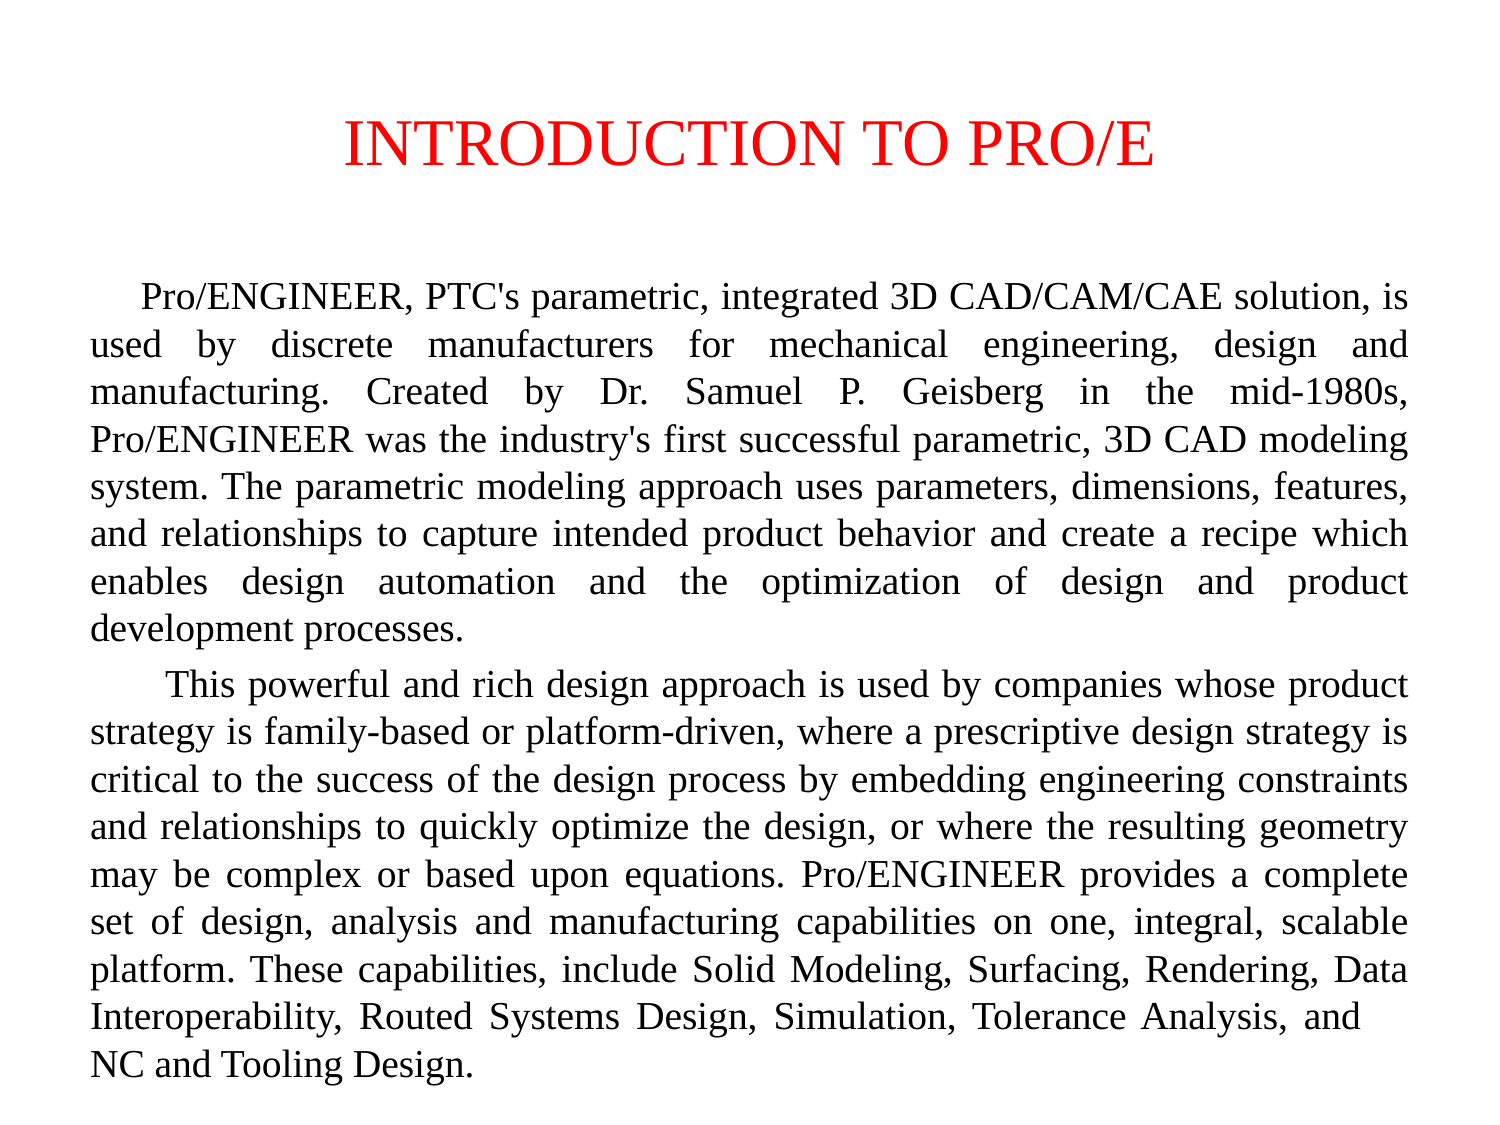

# INTRODUCTION TO PRO/E
      Pro/ENGINEER, PTC's parametric, integrated 3D CAD/CAM/CAE solution, is used by discrete manufacturers for mechanical engineering, design and manufacturing. Created by Dr. Samuel P. Geisberg in the mid-1980s, Pro/ENGINEER was the industry's first successful parametric, 3D CAD modeling system. The parametric modeling approach uses parameters, dimensions, features, and relationships to capture intended product behavior and create a recipe which enables design automation and the optimization of design and product development processes.
      This powerful and rich design approach is used by companies whose product strategy is family-based or platform-driven, where a prescriptive design strategy is critical to the success of the design process by embedding engineering constraints and relationships to quickly optimize the design, or where the resulting geometry may be complex or based upon equations. Pro/ENGINEER provides a complete set of design, analysis and manufacturing capabilities on one, integral, scalable platform. These capabilities, include Solid Modeling, Surfacing, Rendering, Data Interoperability, Routed Systems Design, Simulation, Tolerance Analysis, and    NC and Tooling Design.